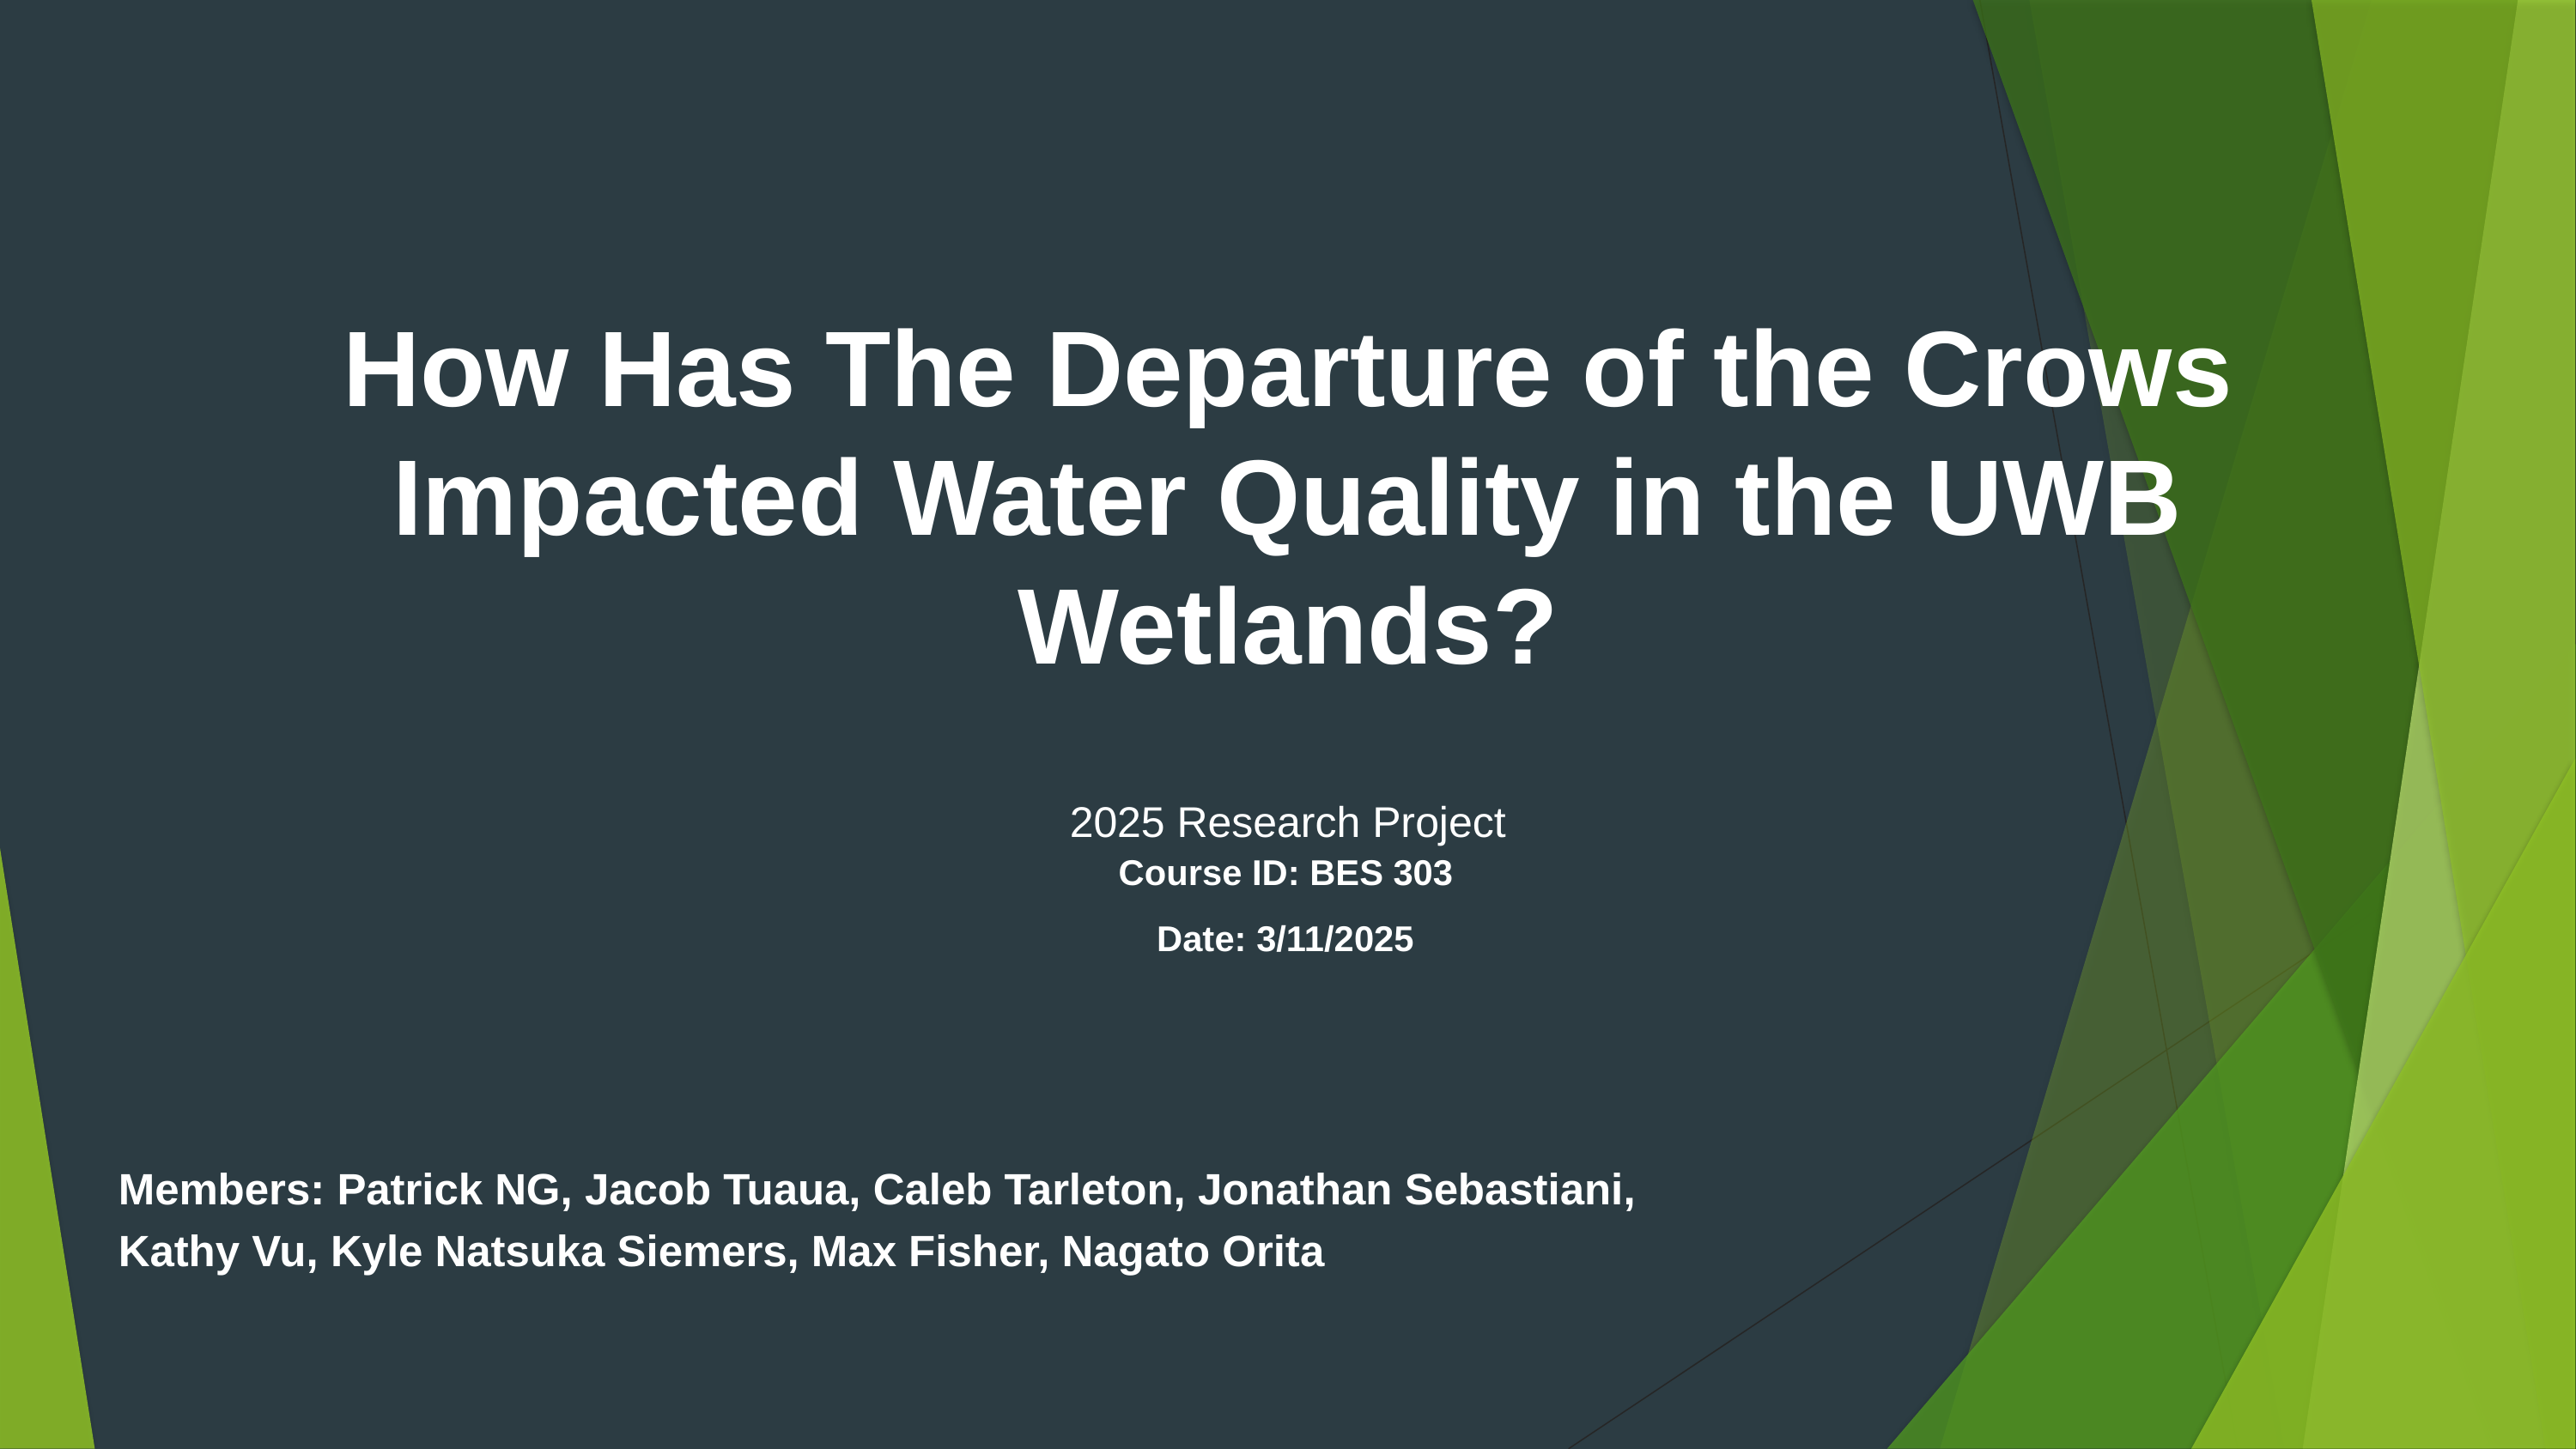

How Has The Departure of the Crows Impacted Water Quality in the UWB Wetlands?
2025 Research Project
Course ID: BES 303
Date: 3/11/2025
Members: Patrick NG, Jacob Tuaua, Caleb Tarleton, Jonathan Sebastiani, Kathy Vu, Kyle Natsuka Siemers, Max Fisher, Nagato Orita